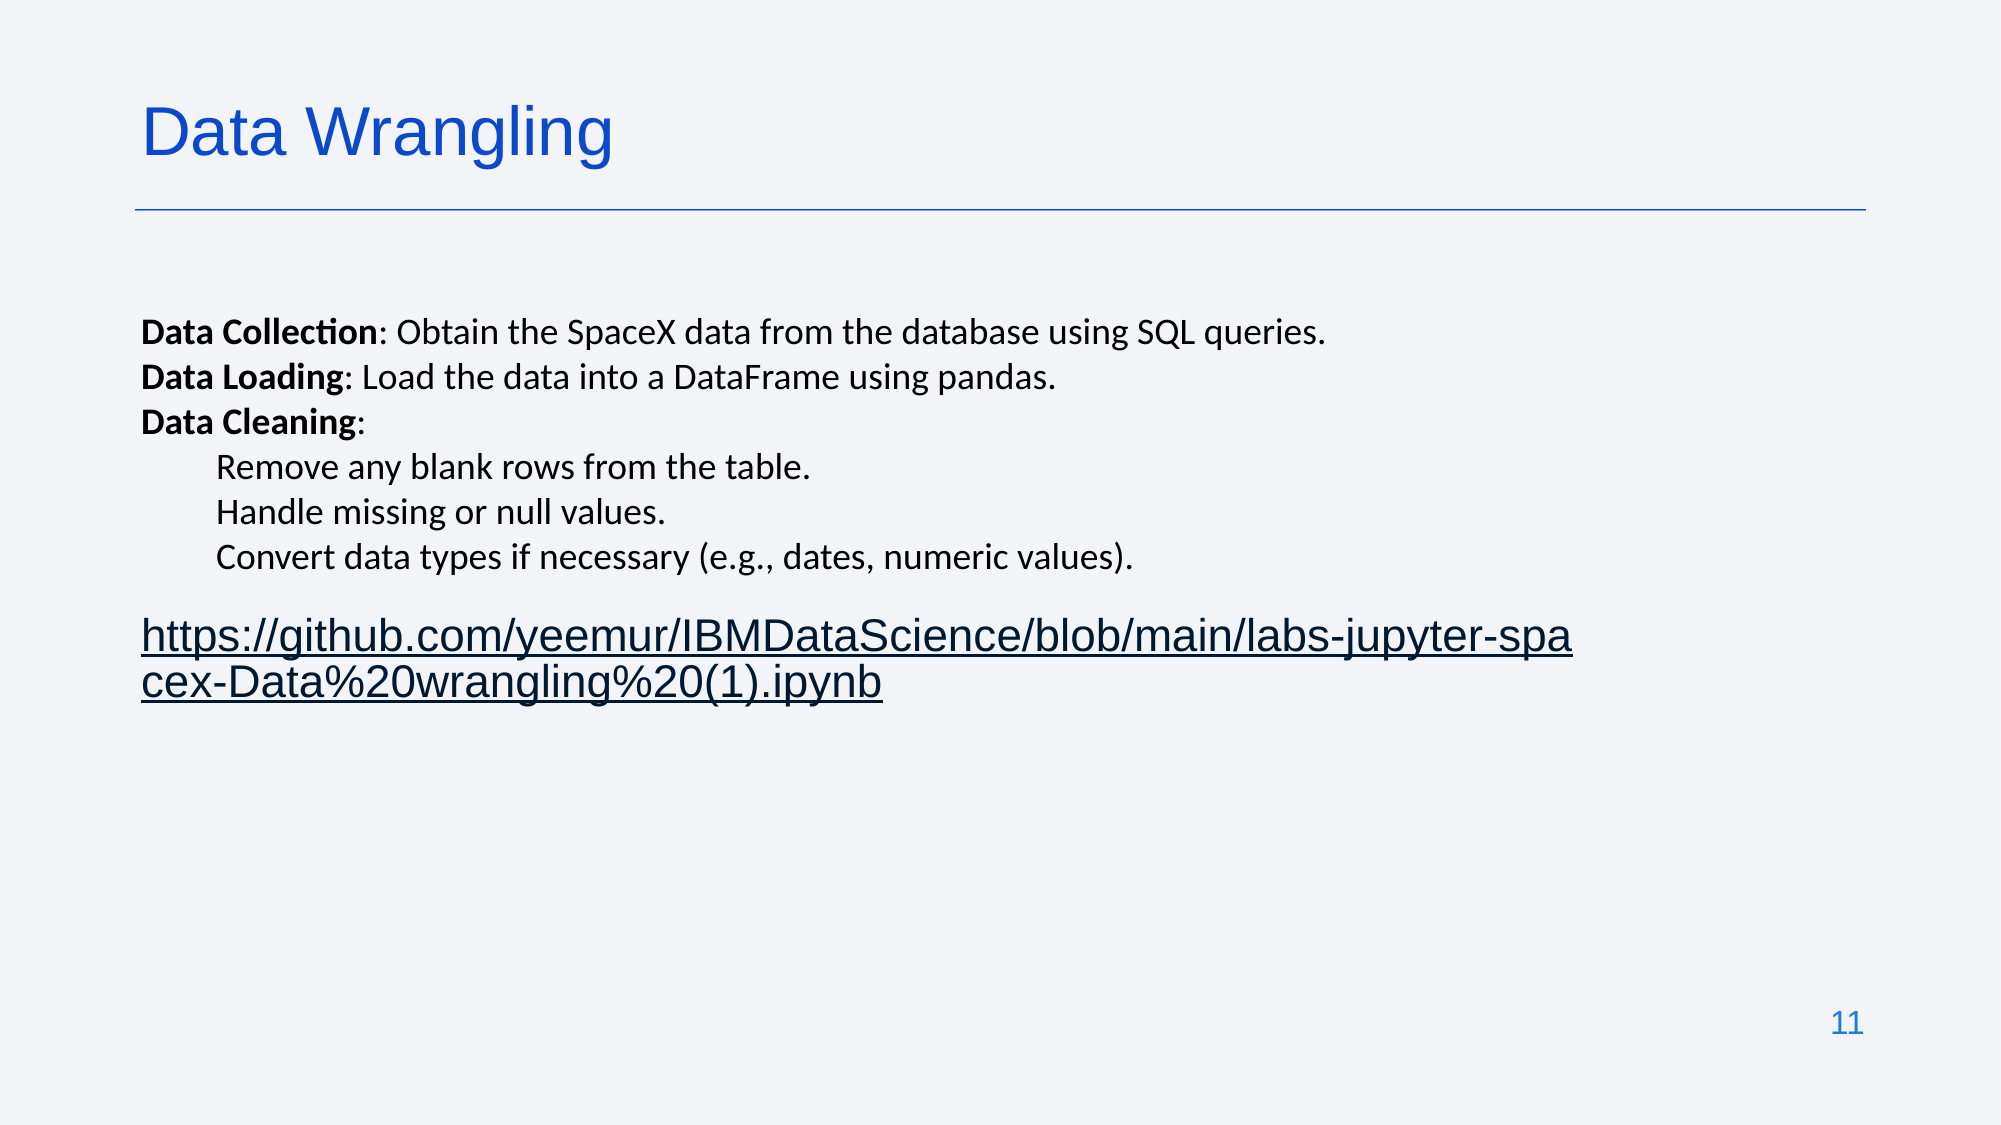

Data Wrangling
Data Collection: Obtain the SpaceX data from the database using SQL queries.
Data Loading: Load the data into a DataFrame using pandas.
Data Cleaning:
Remove any blank rows from the table.
Handle missing or null values.
Convert data types if necessary (e.g., dates, numeric values).
https://github.com/yeemur/IBMDataScience/blob/main/labs-jupyter-spacex-Data%20wrangling%20(1).ipynb

11